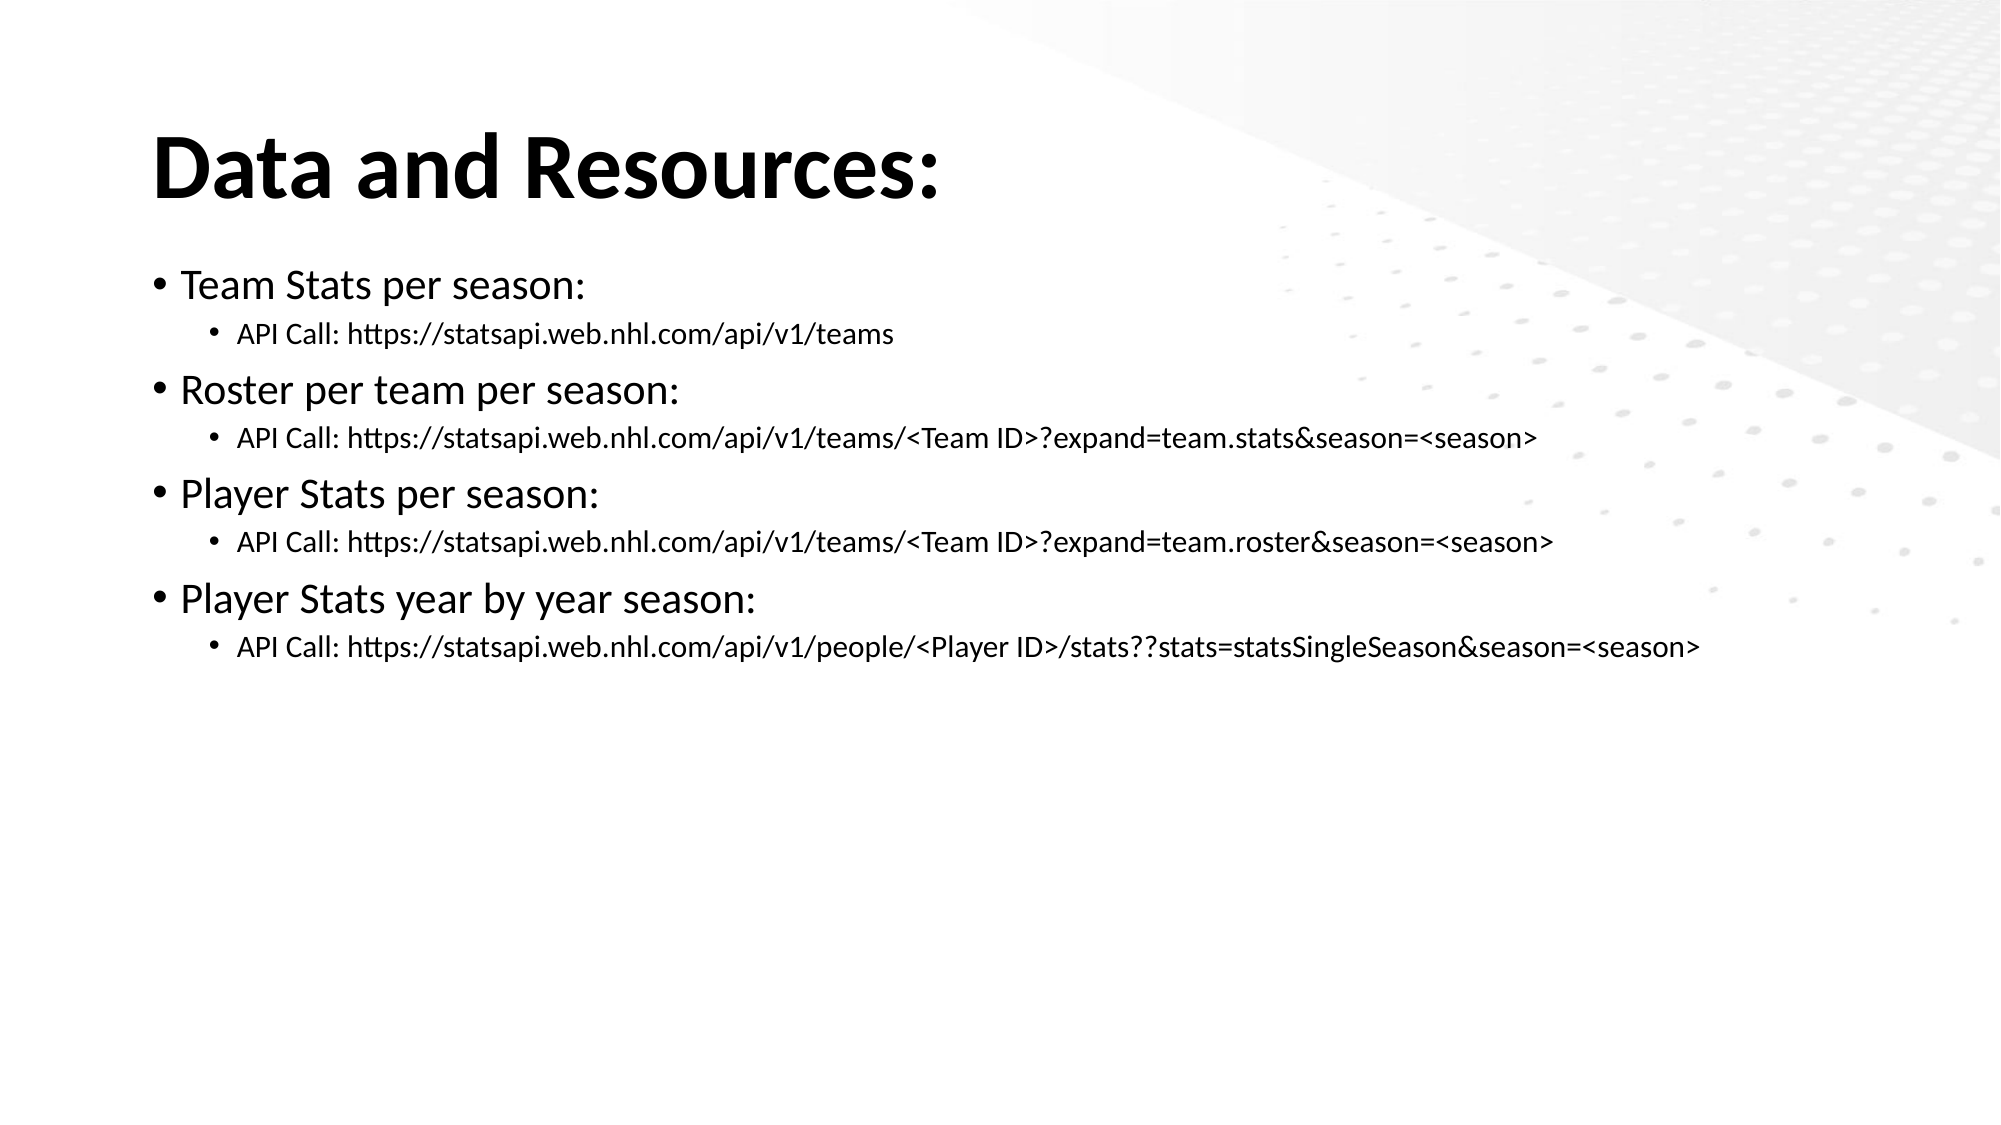

# Data and Resources:
Team Stats per season:
API Call: https://statsapi.web.nhl.com/api/v1/teams
Roster per team per season:
API Call: https://statsapi.web.nhl.com/api/v1/teams/<Team ID>?expand=team.stats&season=<season>
Player Stats per season:
API Call: https://statsapi.web.nhl.com/api/v1/teams/<Team ID>?expand=team.roster&season=<season>
Player Stats year by year season:
API Call: https://statsapi.web.nhl.com/api/v1/people/<Player ID>/stats??stats=statsSingleSeason&season=<season>